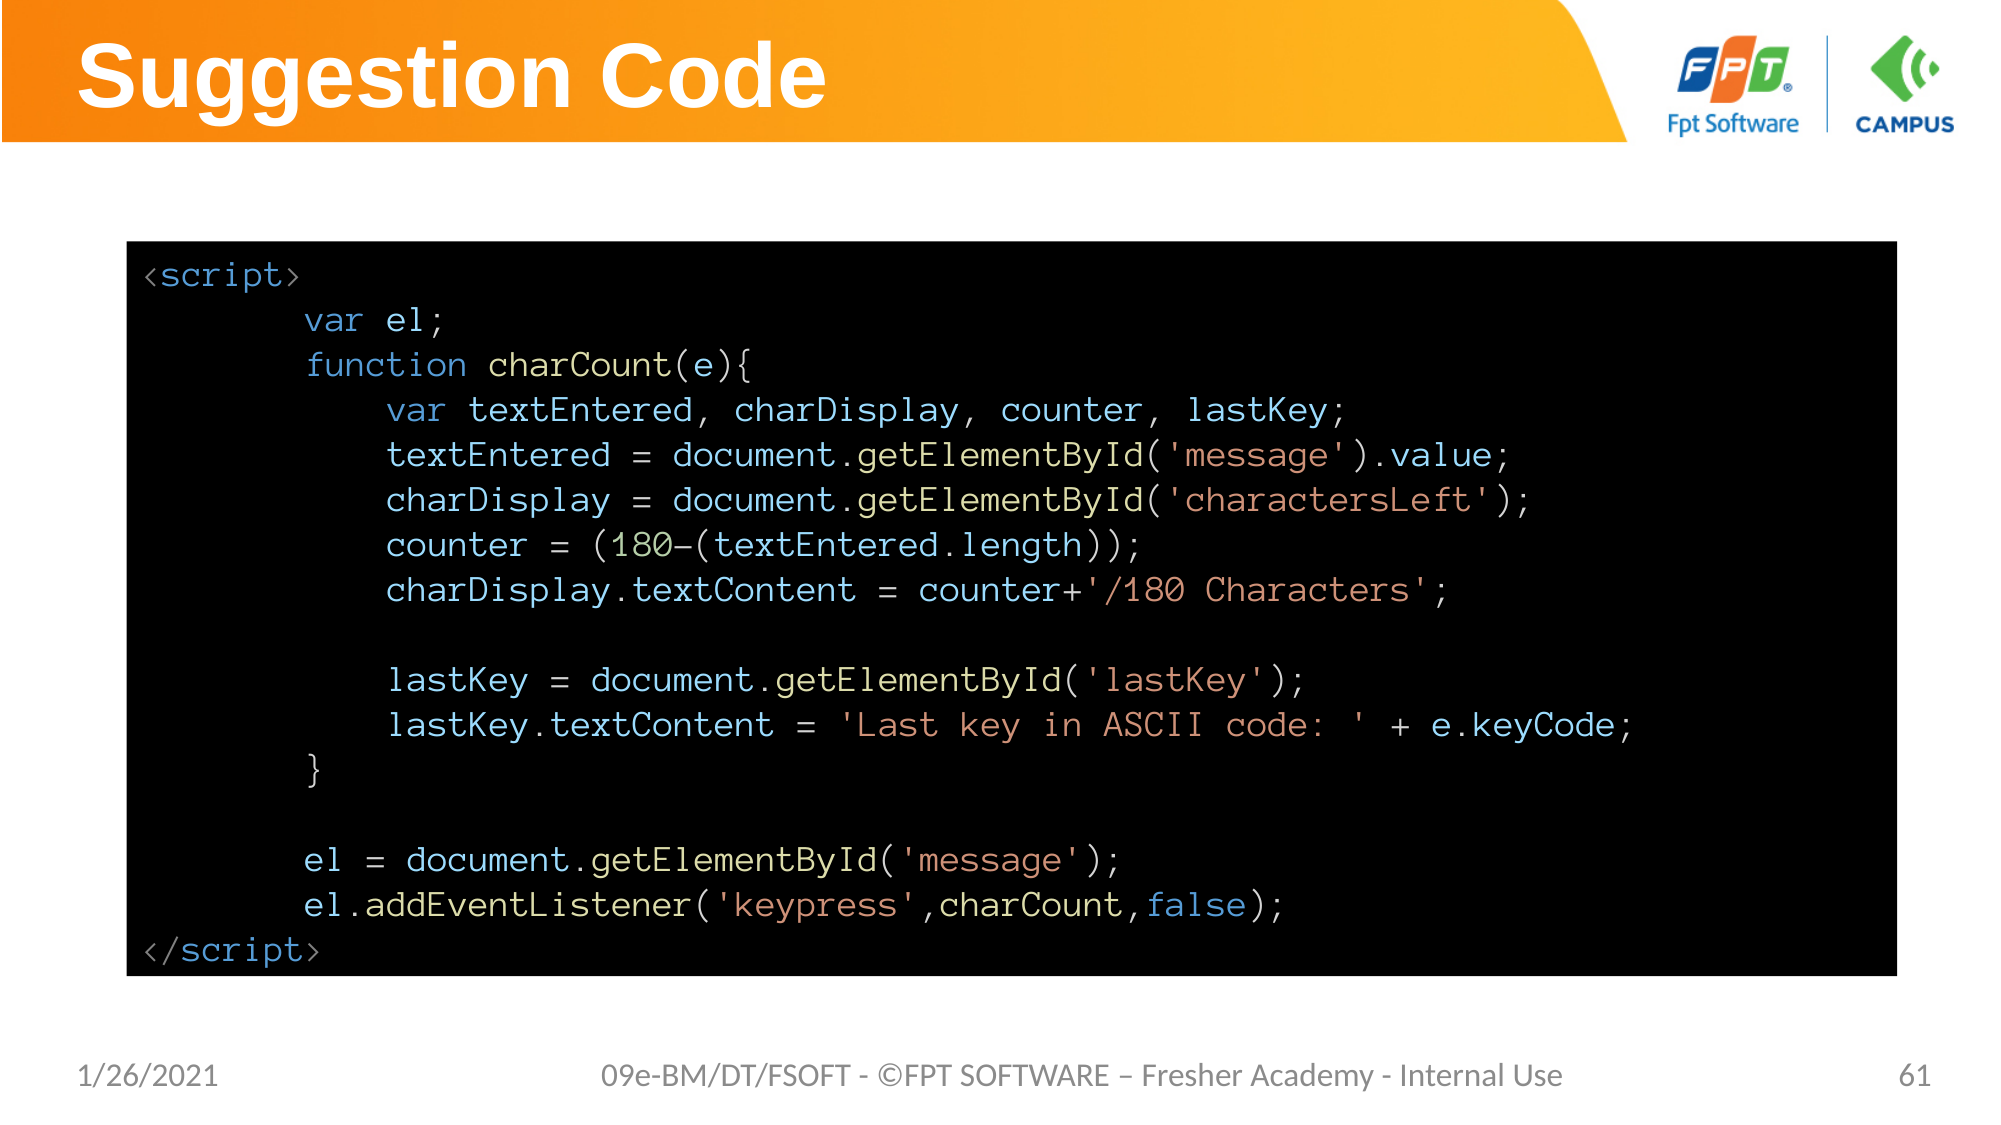

# Suggestion Code
<script>
        var el;
        function charCount(e){
            var textEntered, charDisplay, counter, lastKey;
            textEntered = document.getElementById('message').value;
            charDisplay = document.getElementById('charactersLeft');
            counter = (180-(textEntered.length));
            charDisplay.textContent = counter+'/180 Characters';
            lastKey = document.getElementById('lastKey');
            lastKey.textContent = 'Last key in ASCII code: ' + e.keyCode;
        }
        el = document.getElementById('message');
        el.addEventListener('keypress',charCount,false);
</script>
1/26/2021
09e-BM/DT/FSOFT - ©FPT SOFTWARE – Fresher Academy - Internal Use
61